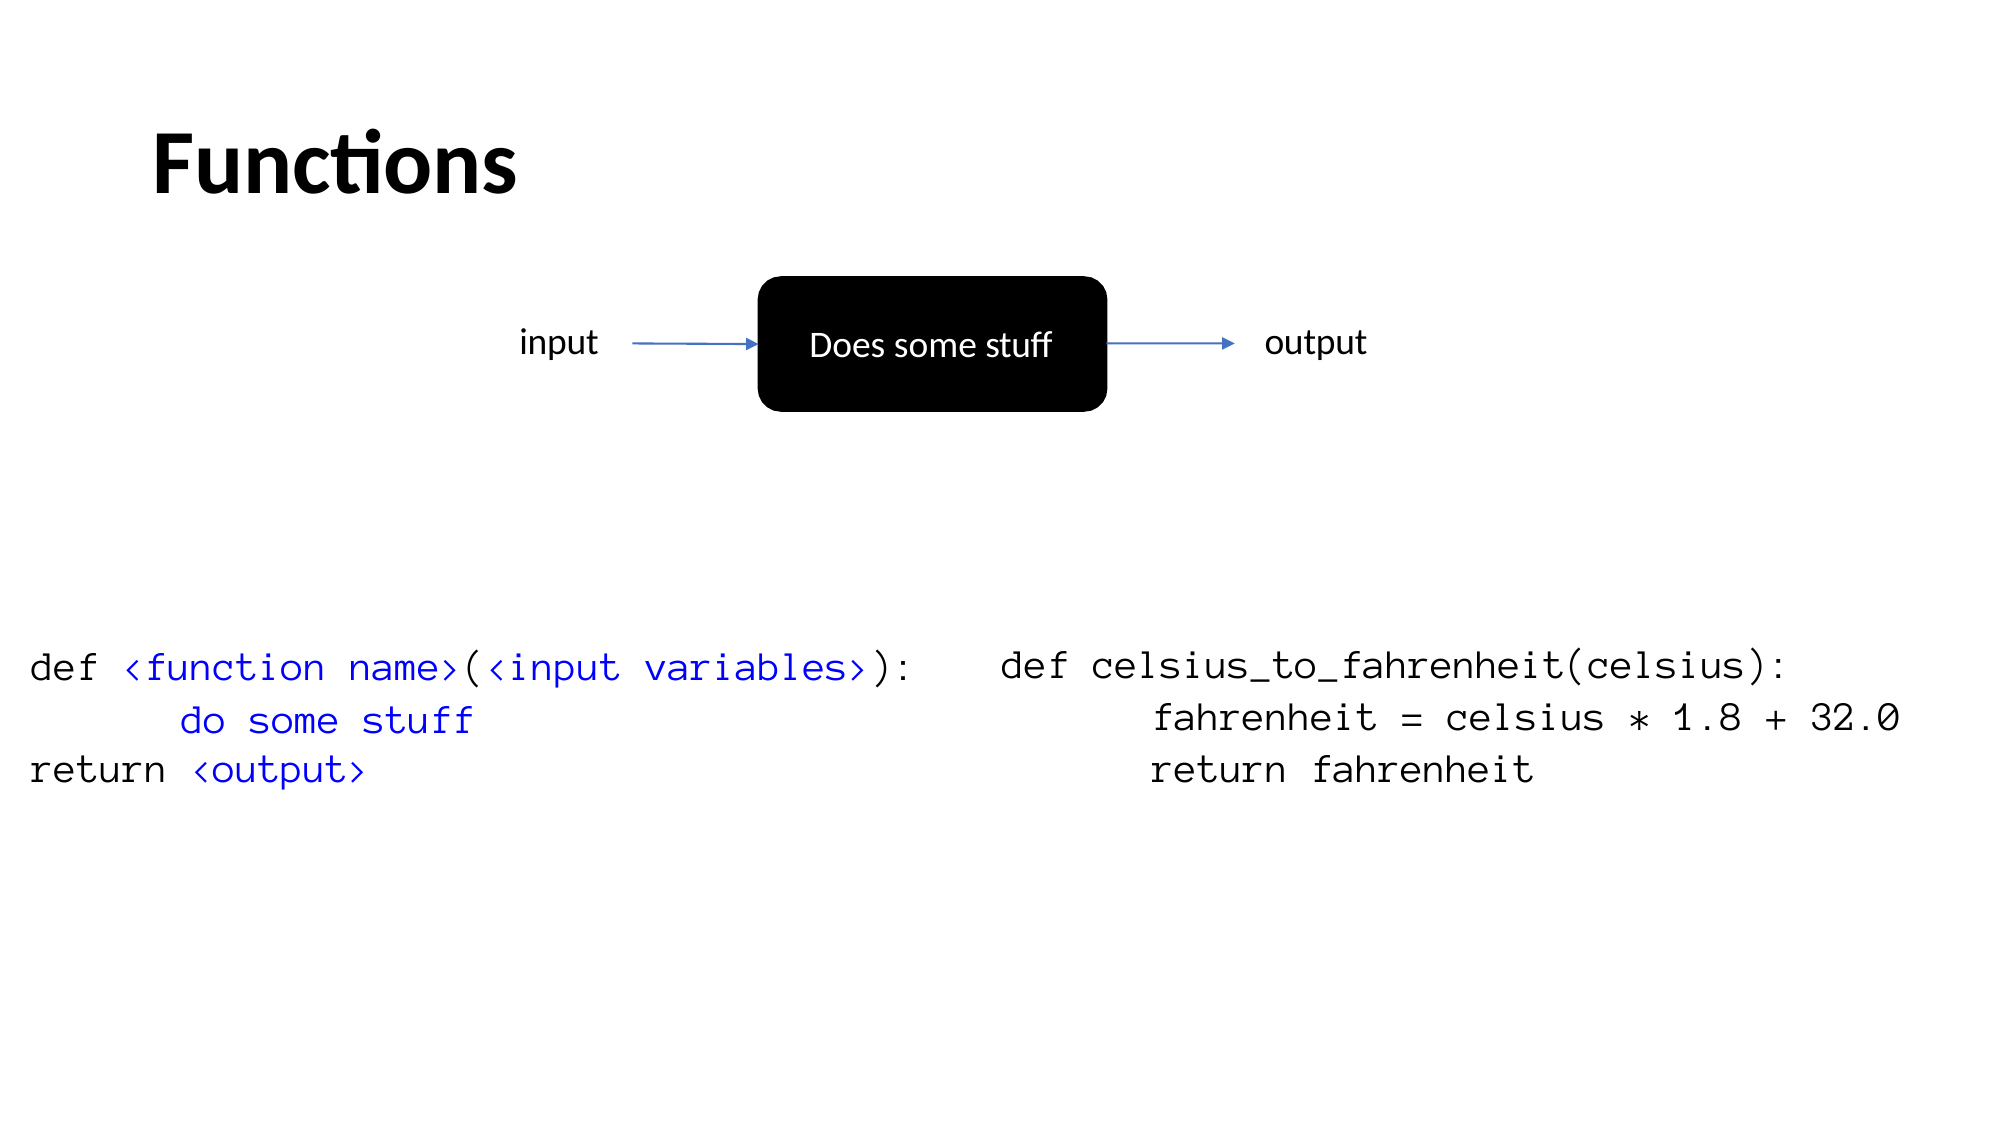

# Functions

input
output
Does some stuff

def <function name>(<input variables>): do some stuff
return <output>
def celsius_to_fahrenheit(celsius): fahrenheit = celsius * 1.8 + 32.0 return fahrenheit